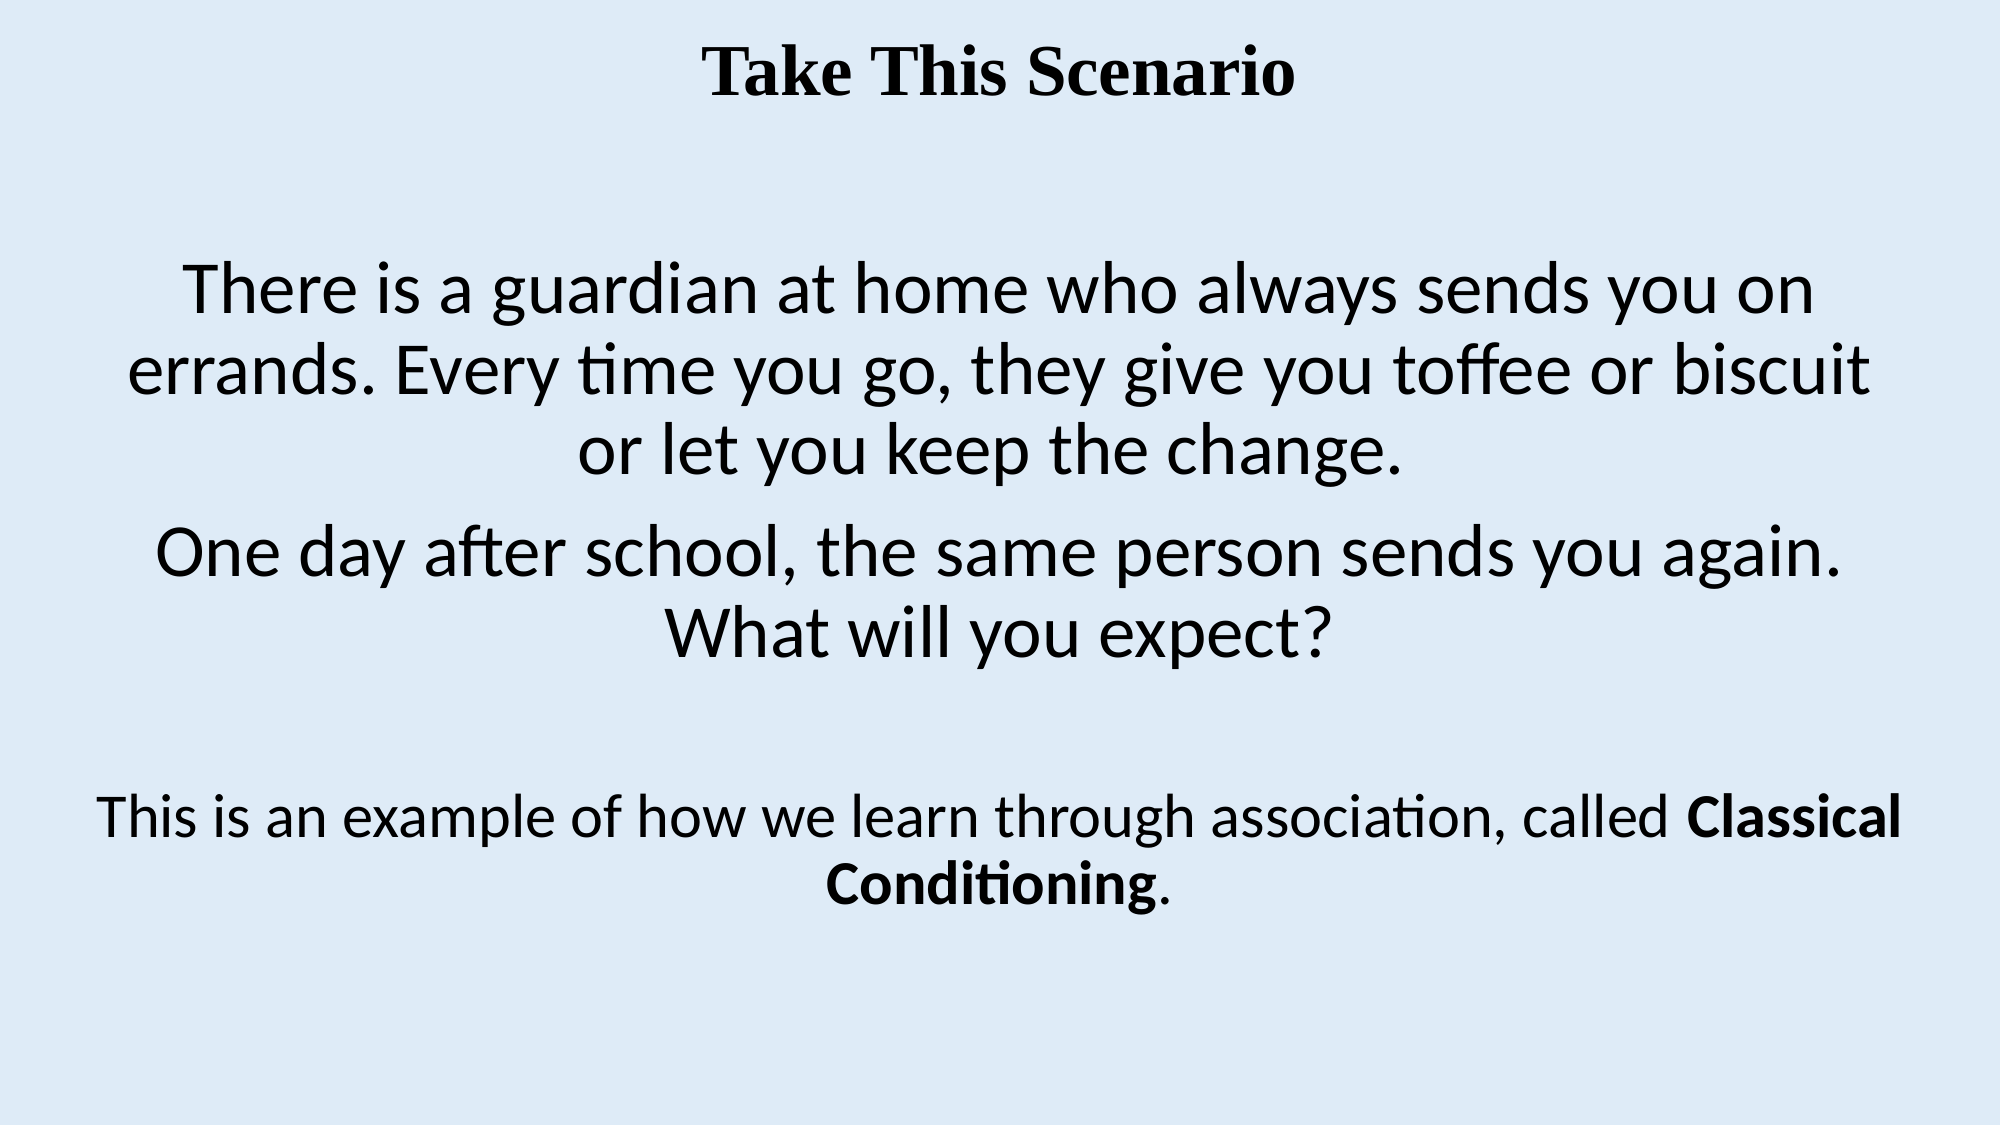

# Take This Scenario
There is a guardian at home who always sends you on errands. Every time you go, they give you toffee or biscuit or let you keep the change.
One day after school, the same person sends you again. What will you expect?

This is an example of how we learn through association, called Classical Conditioning.